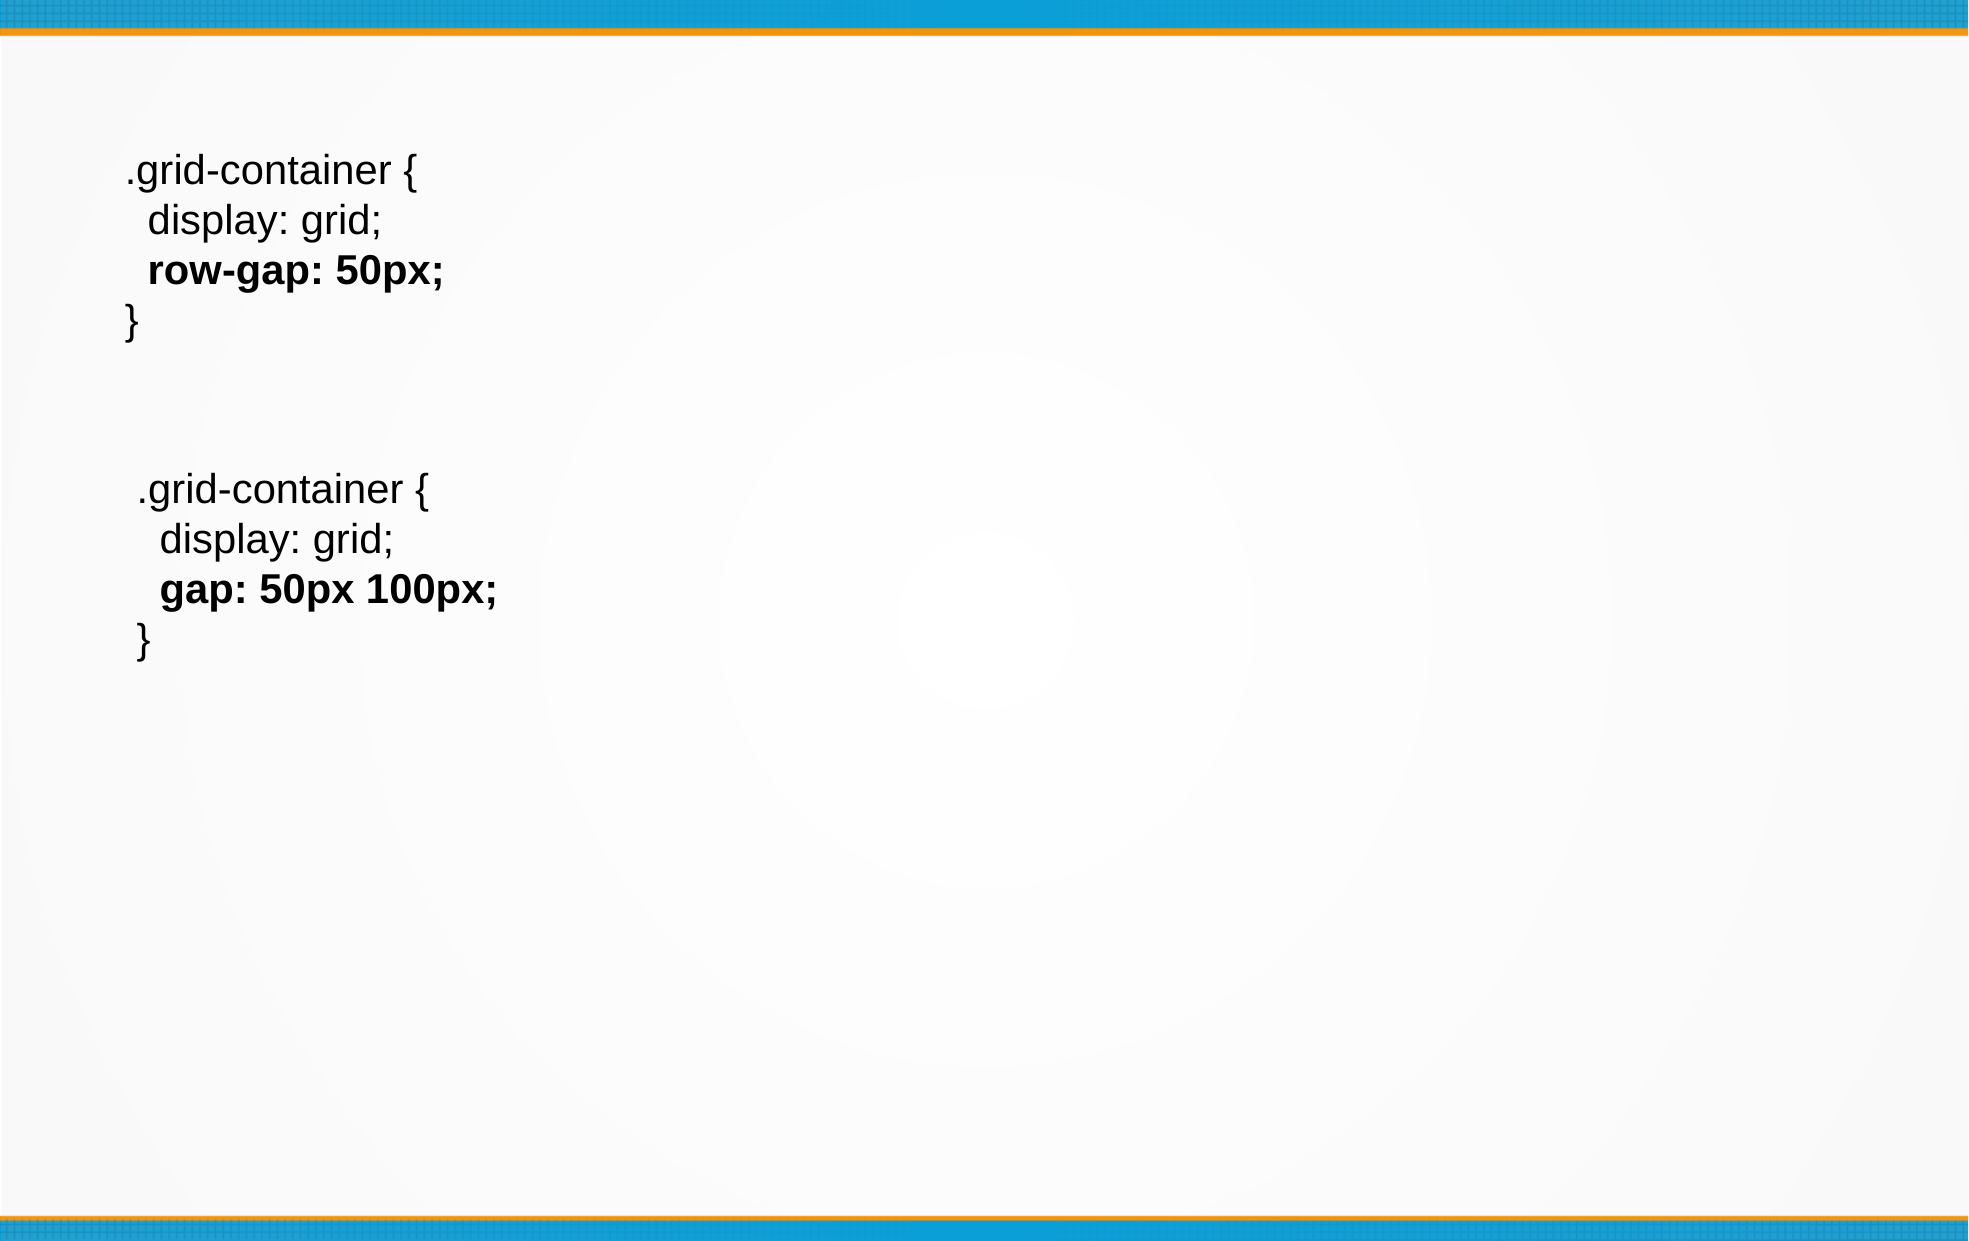

.grid-container {
  display: grid;
  row-gap: 50px;
}
.grid-container {
  display: grid;
  gap: 50px 100px;
}